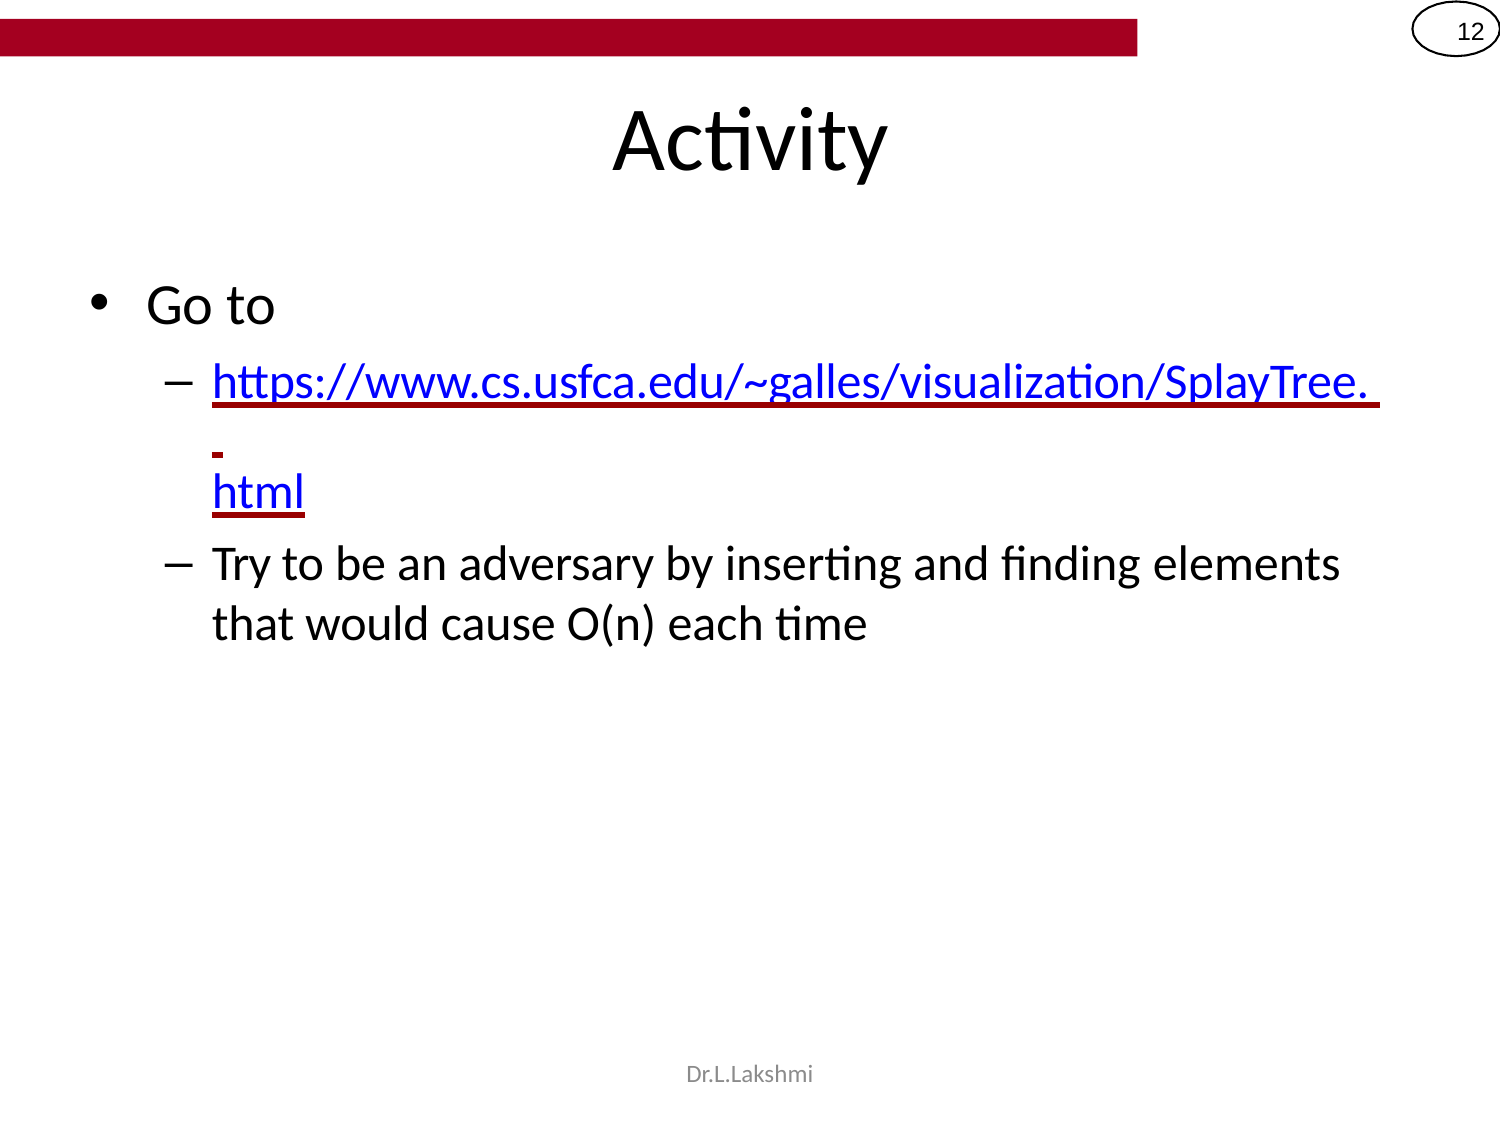

12

# Activity
Go to
https://www.cs.usfca.edu/~galles/visualization/SplayTree.  html
Try to be an adversary by inserting and finding elements
that would cause O(n) each time
Dr.L.Lakshmi